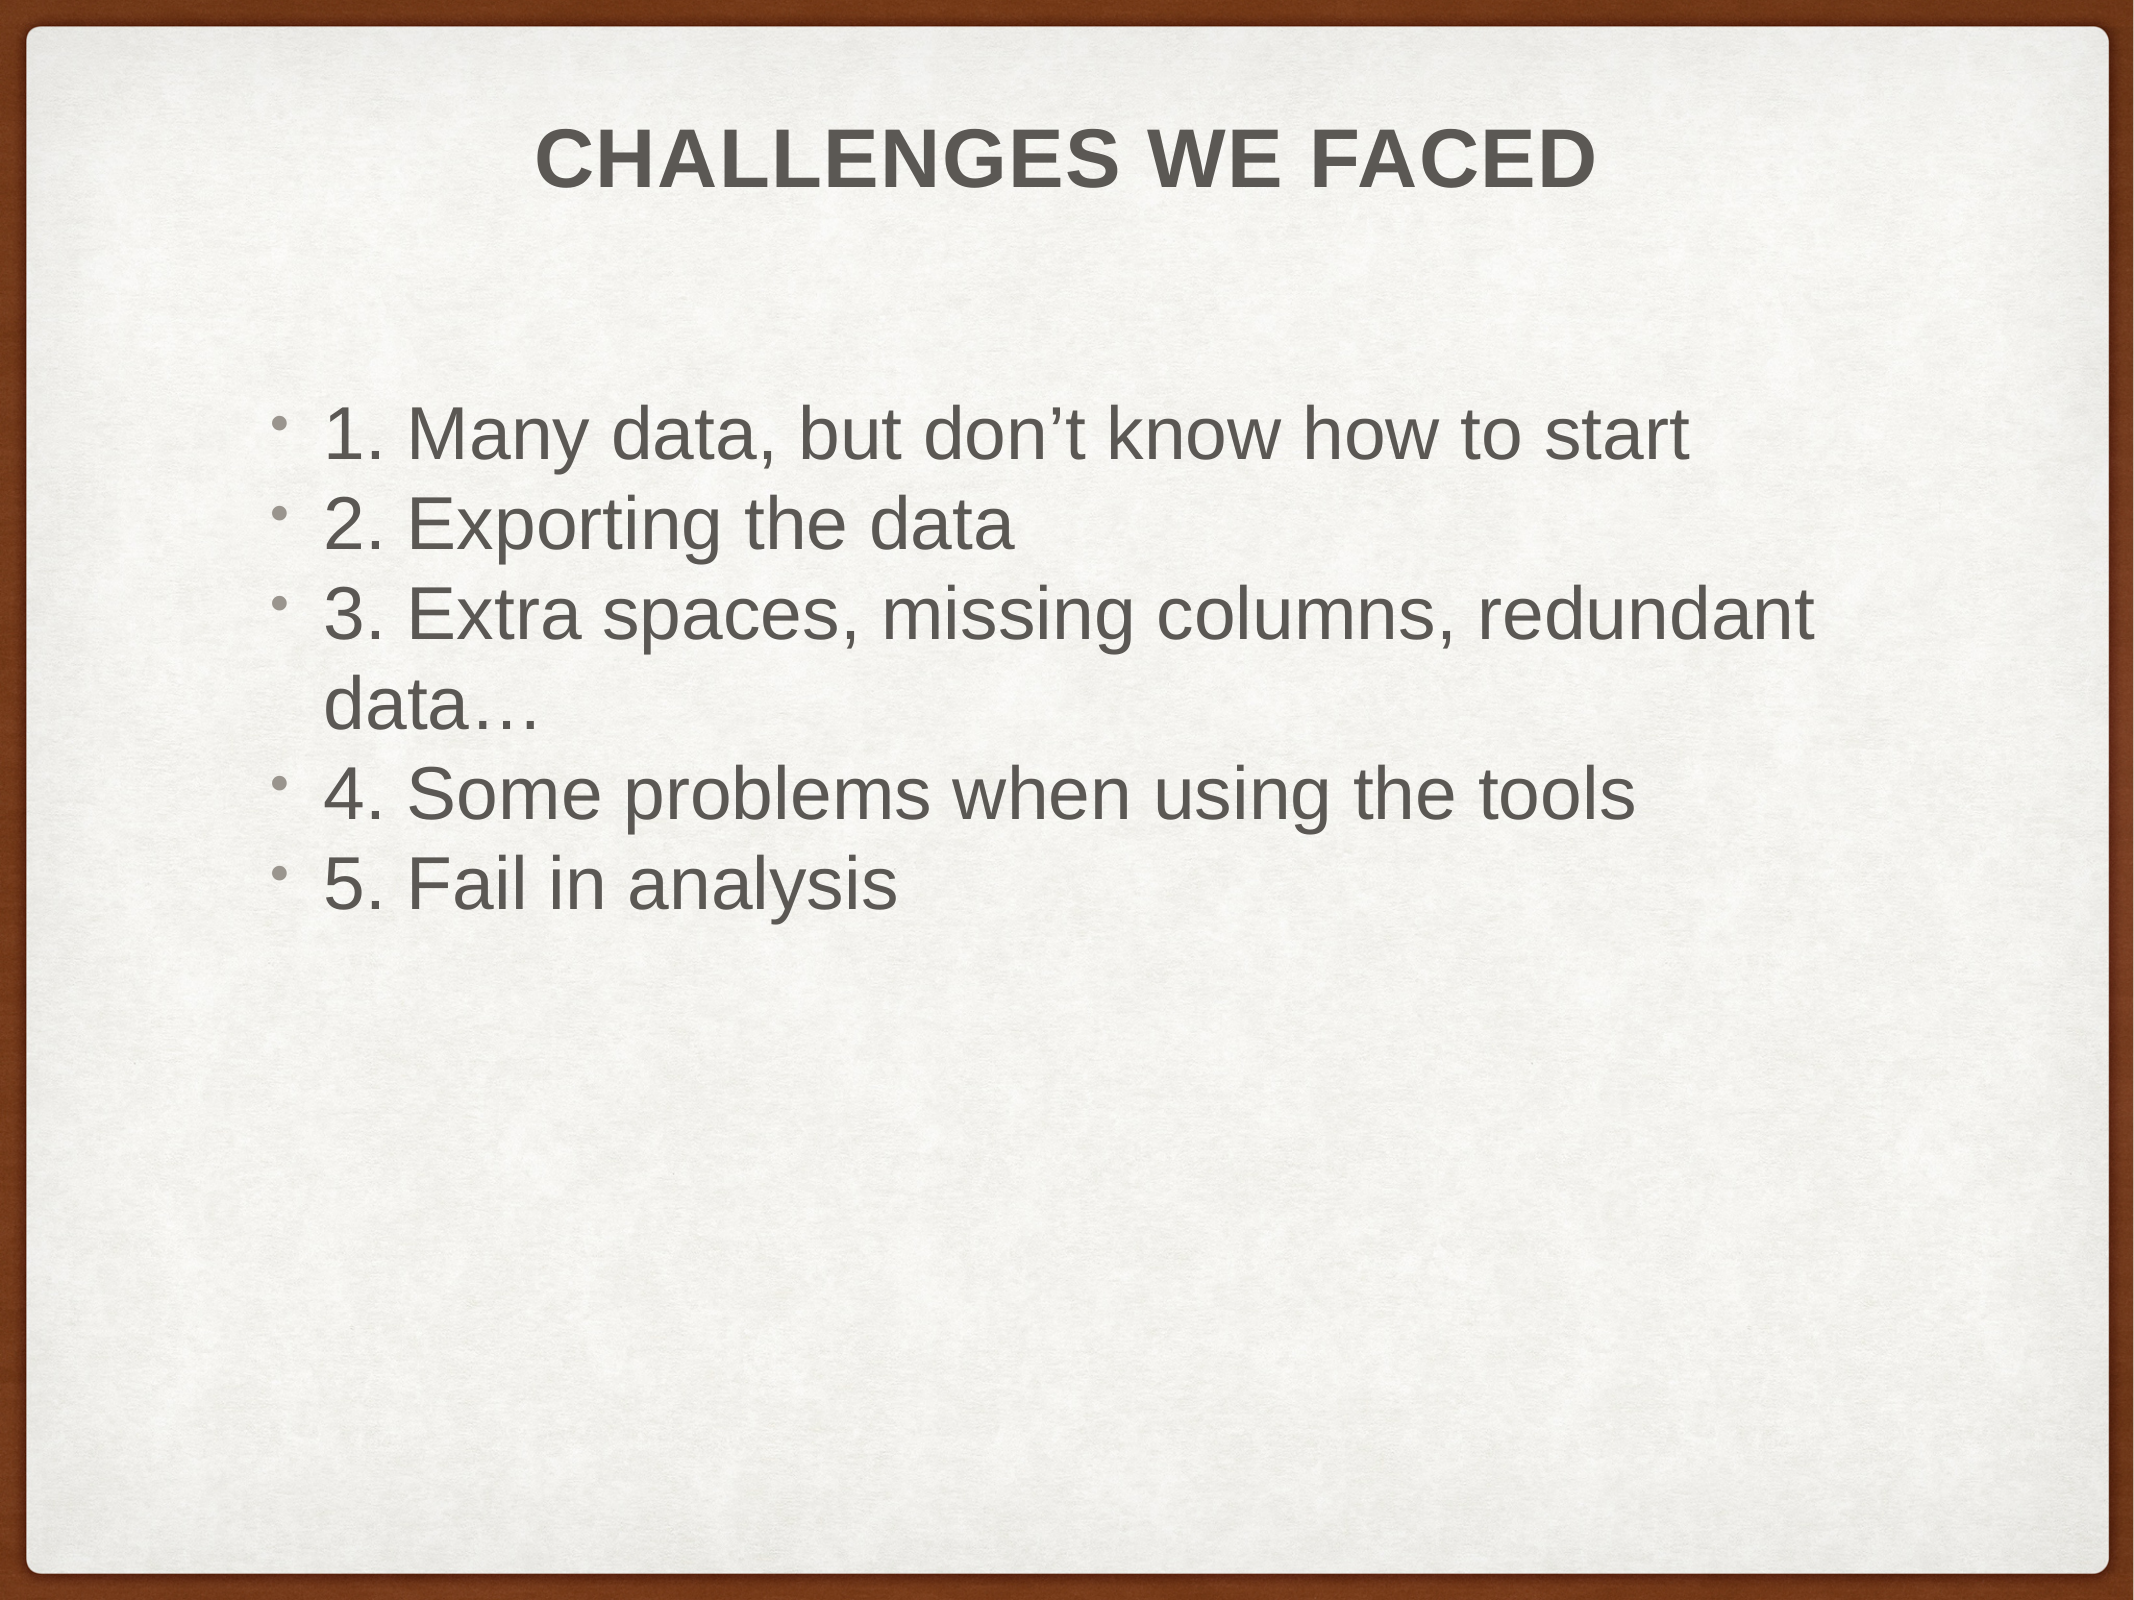

# Challenges we faced
1. Many data, but don’t know how to start
2. Exporting the data
3. Extra spaces, missing columns, redundant data…
4. Some problems when using the tools
5. Fail in analysis